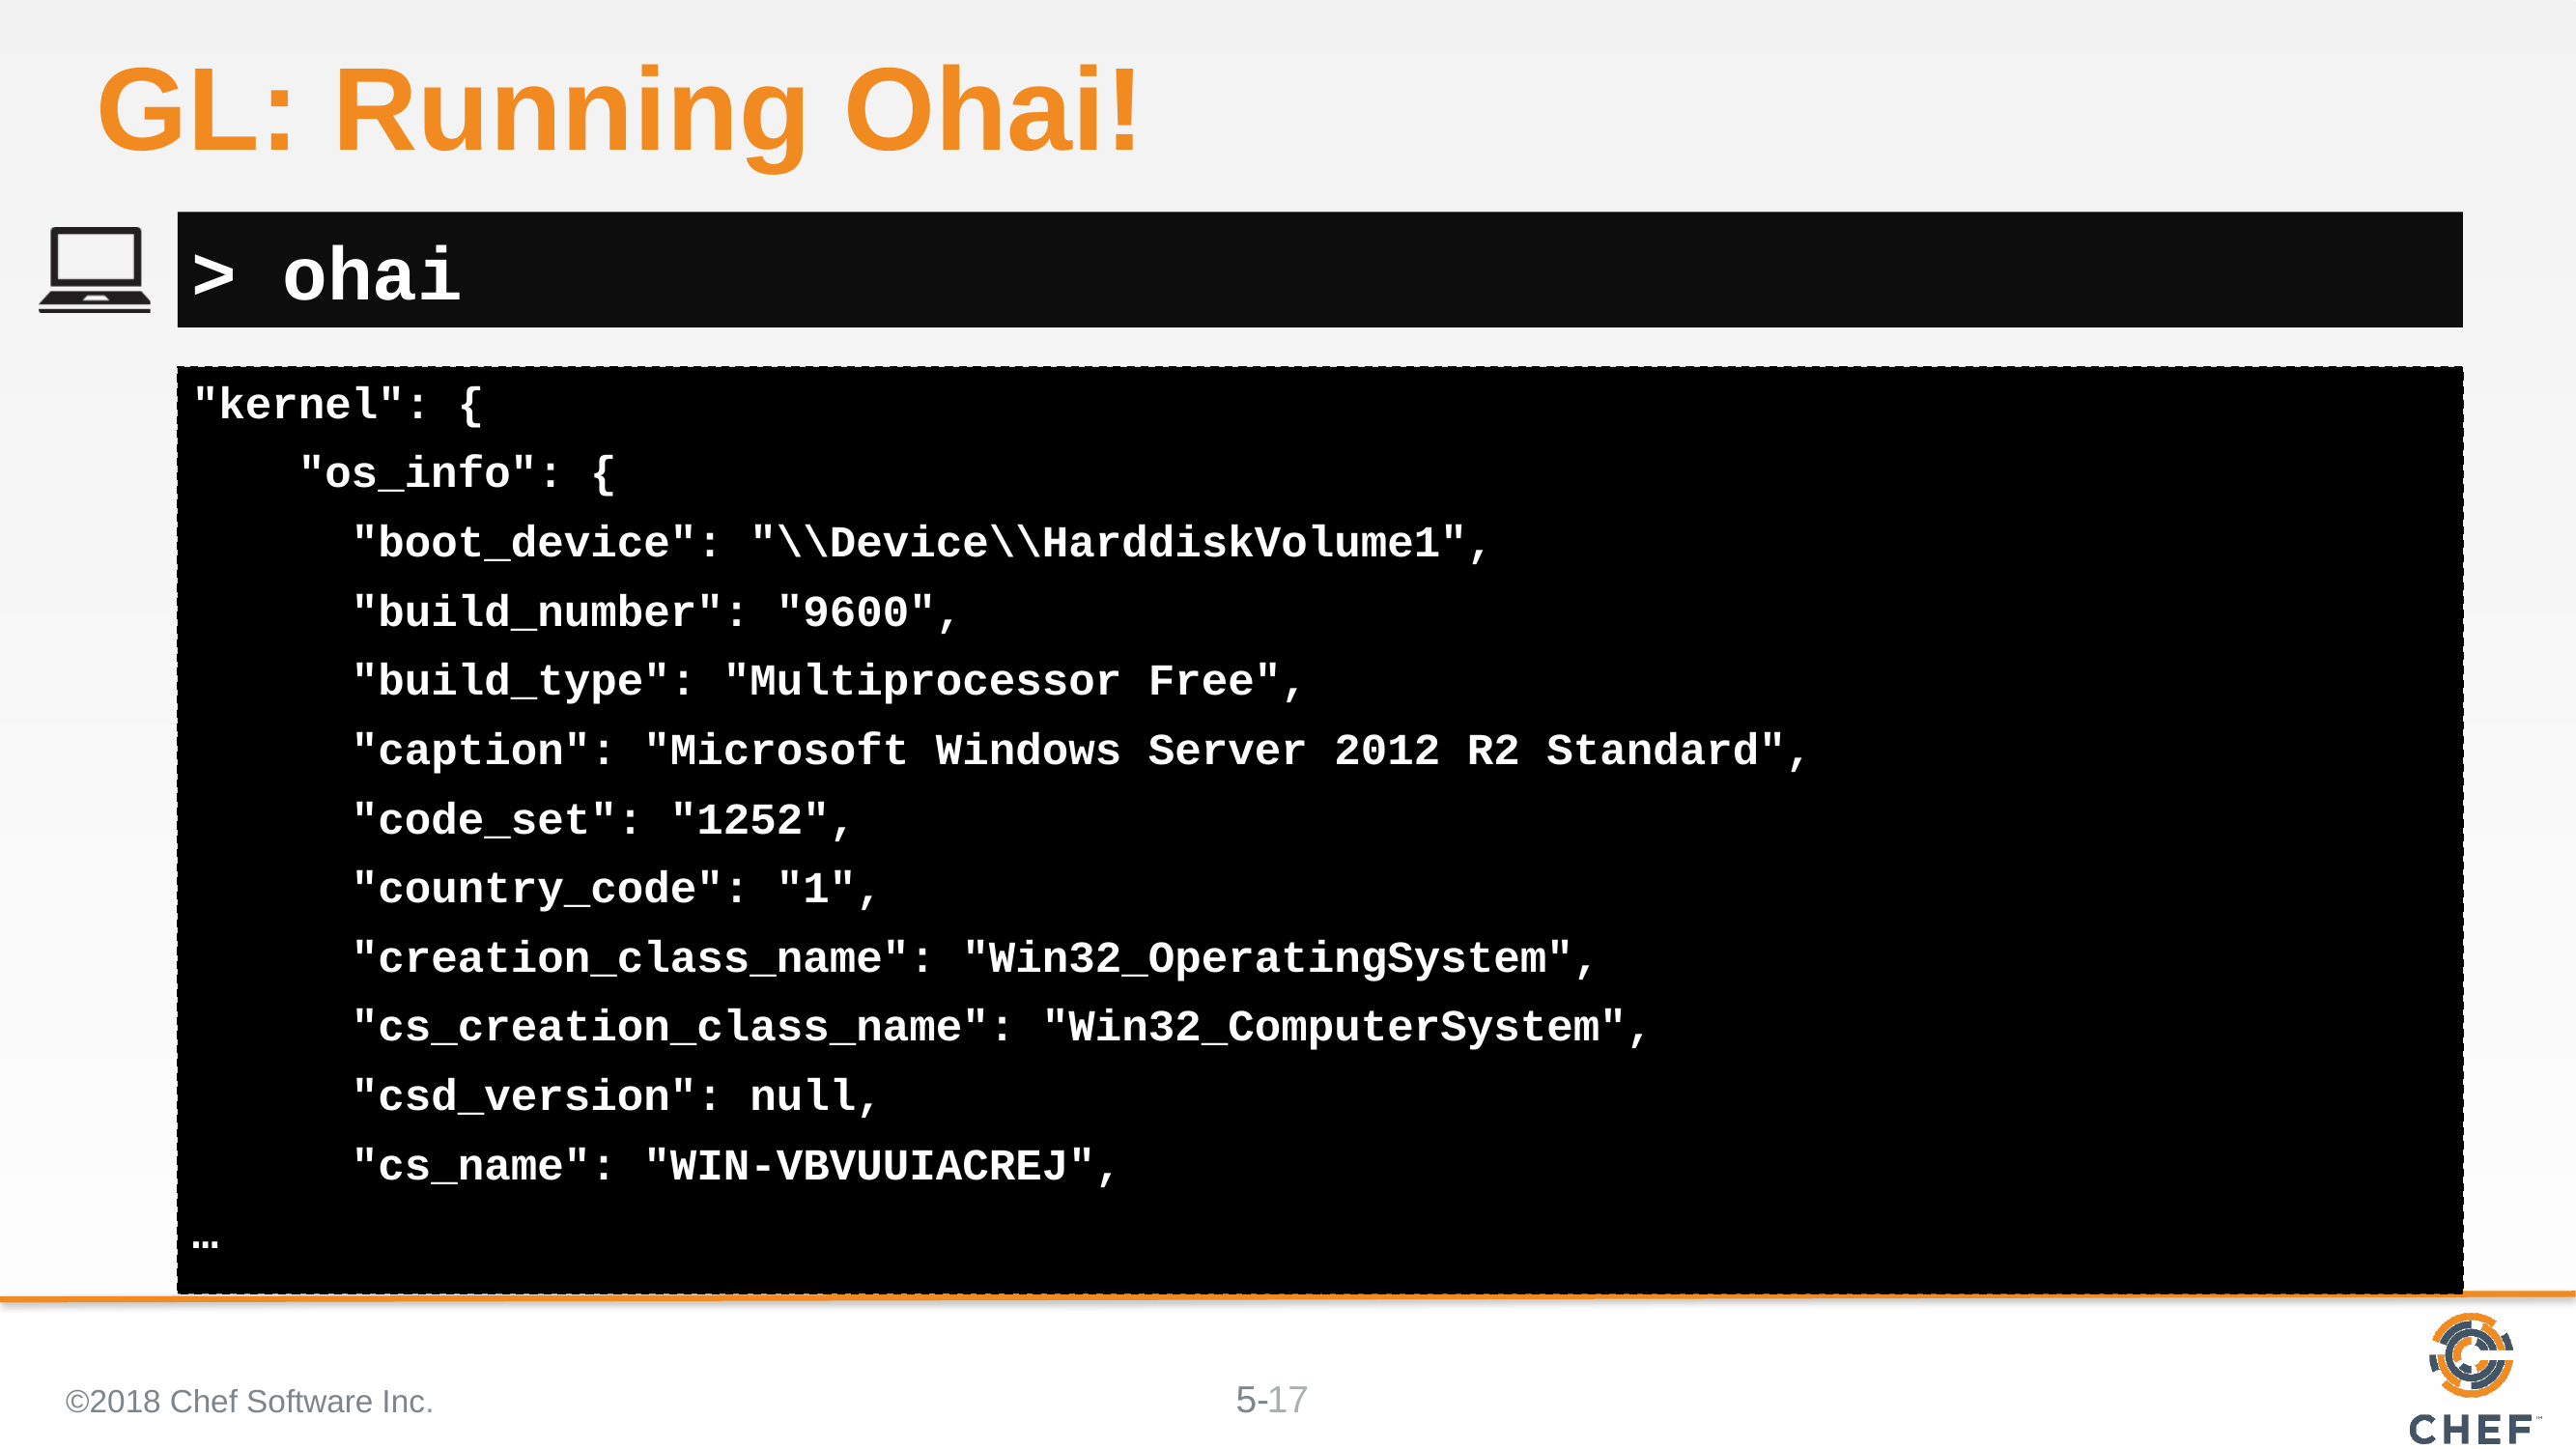

# GL: Running Ohai!
> ohai
"kernel": {
    "os_info": {
      "boot_device": "\\Device\\HarddiskVolume1",
      "build_number": "9600",
      "build_type": "Multiprocessor Free",
      "caption": "Microsoft Windows Server 2012 R2 Standard",
      "code_set": "1252",
      "country_code": "1",
      "creation_class_name": "Win32_OperatingSystem",
      "cs_creation_class_name": "Win32_ComputerSystem",
      "csd_version": null,
      "cs_name": "WIN-VBVUUIACREJ",
…
©2018 Chef Software Inc.
17